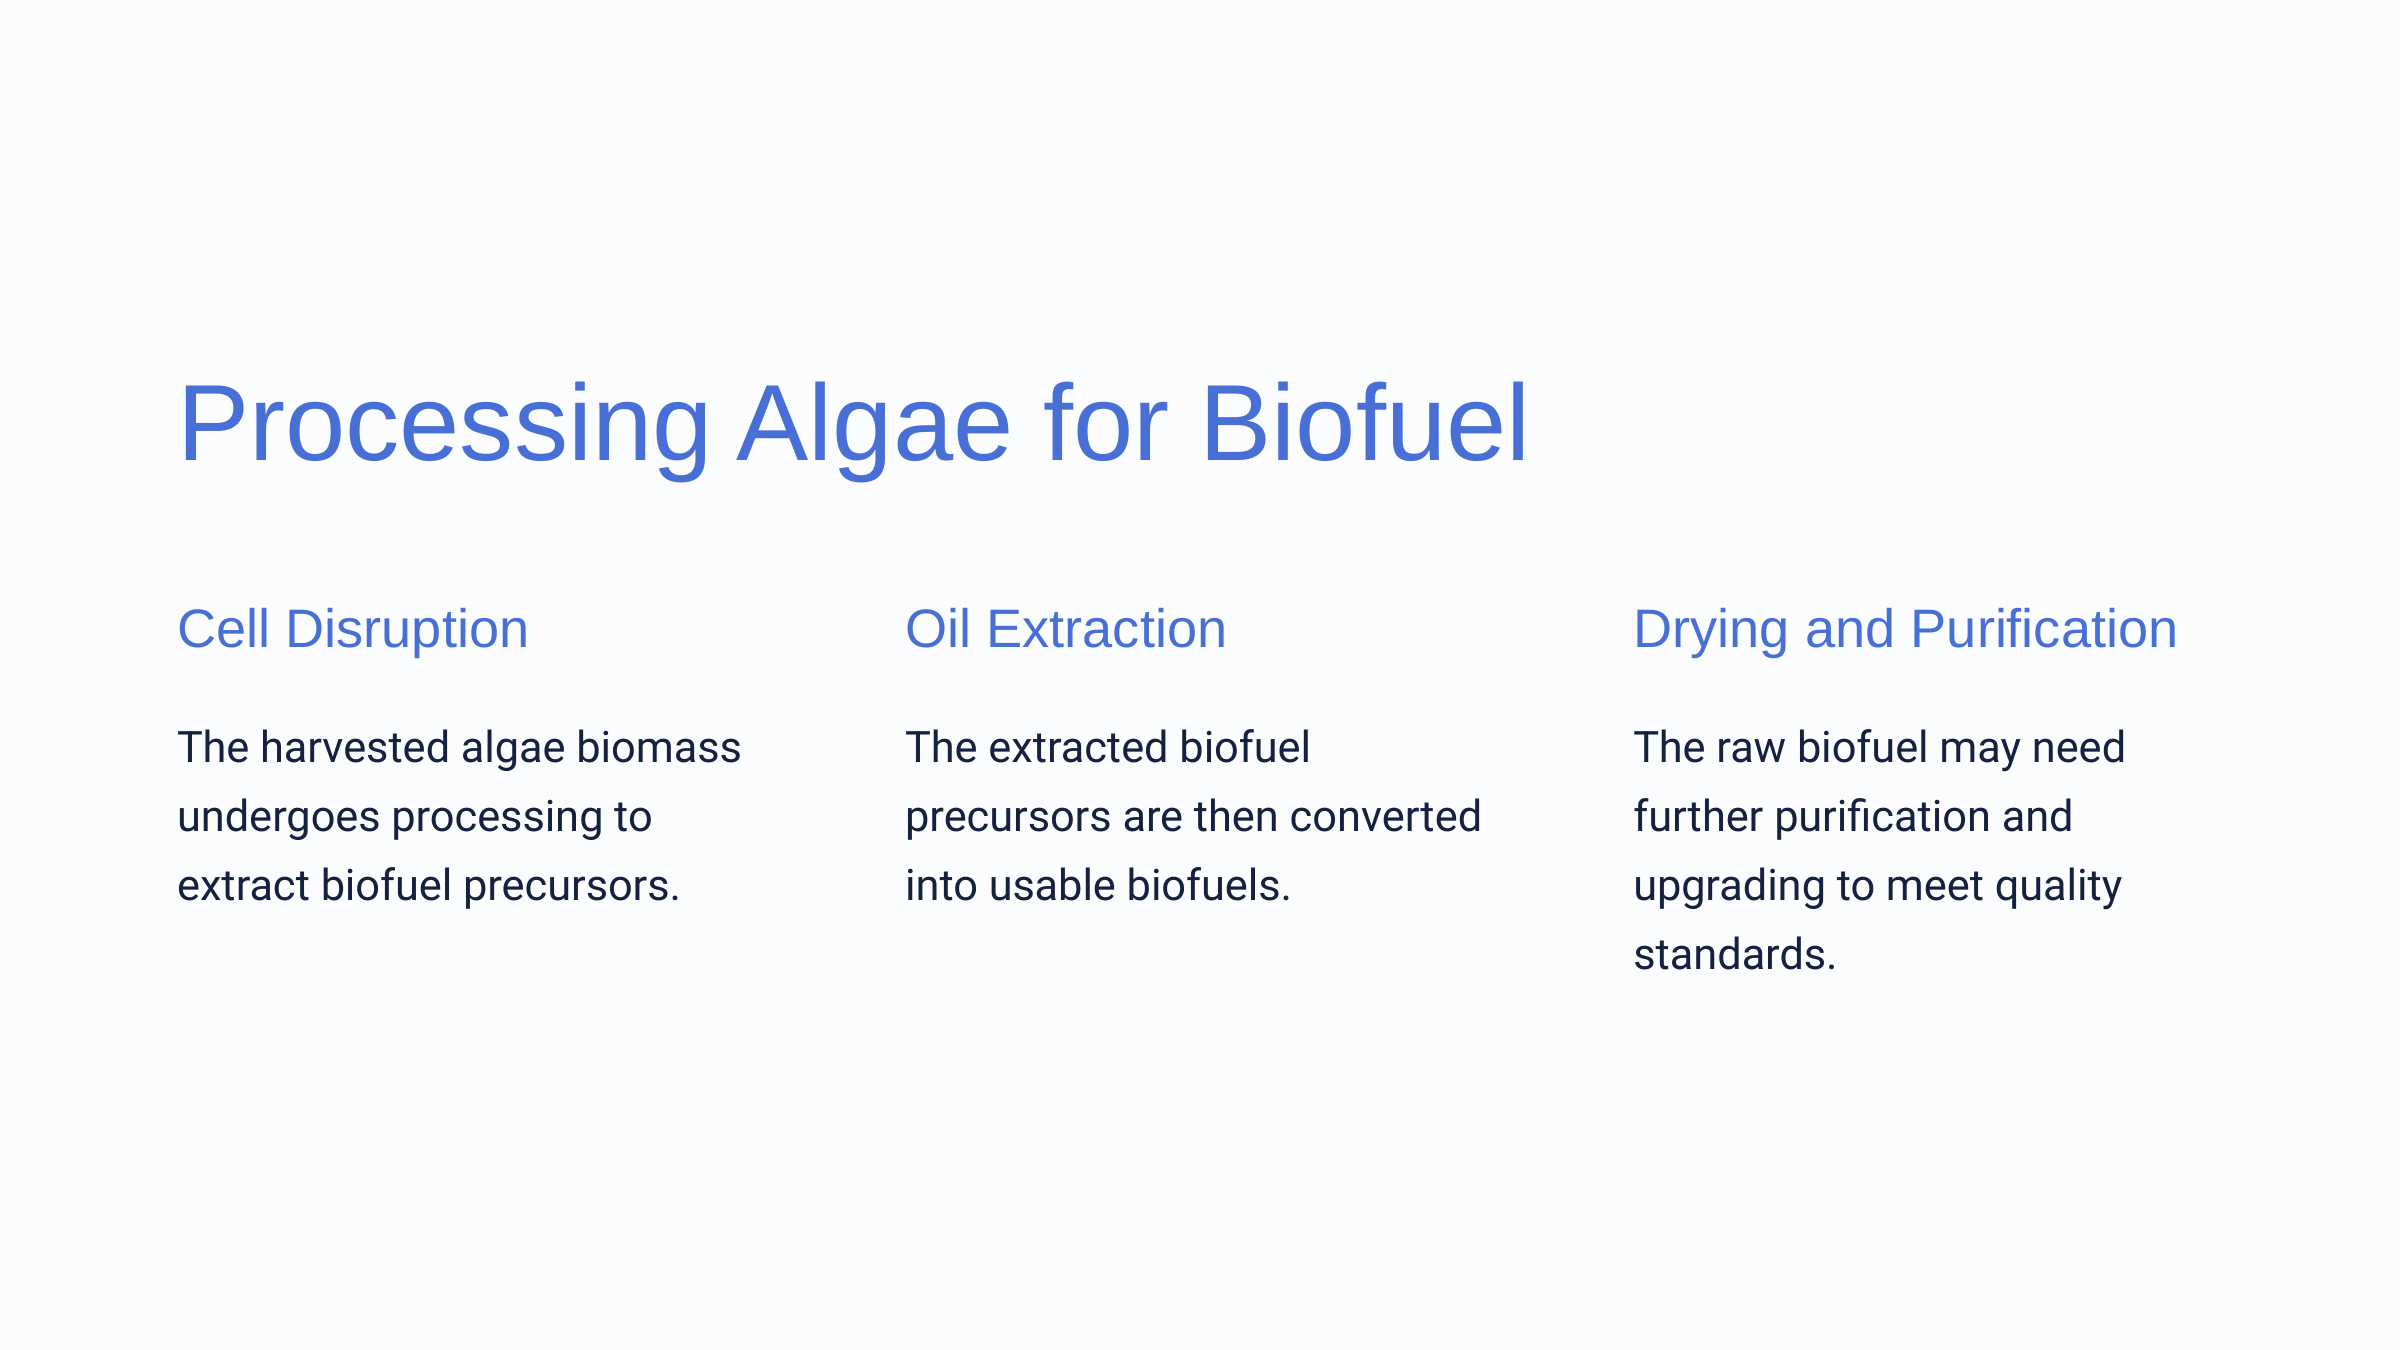

Processing Algae for Biofuel
Cell Disruption
Oil Extraction
Drying and Purification
The harvested algae biomass undergoes processing to extract biofuel precursors.
The extracted biofuel precursors are then converted into usable biofuels.
The raw biofuel may need further purification and upgrading to meet quality standards.